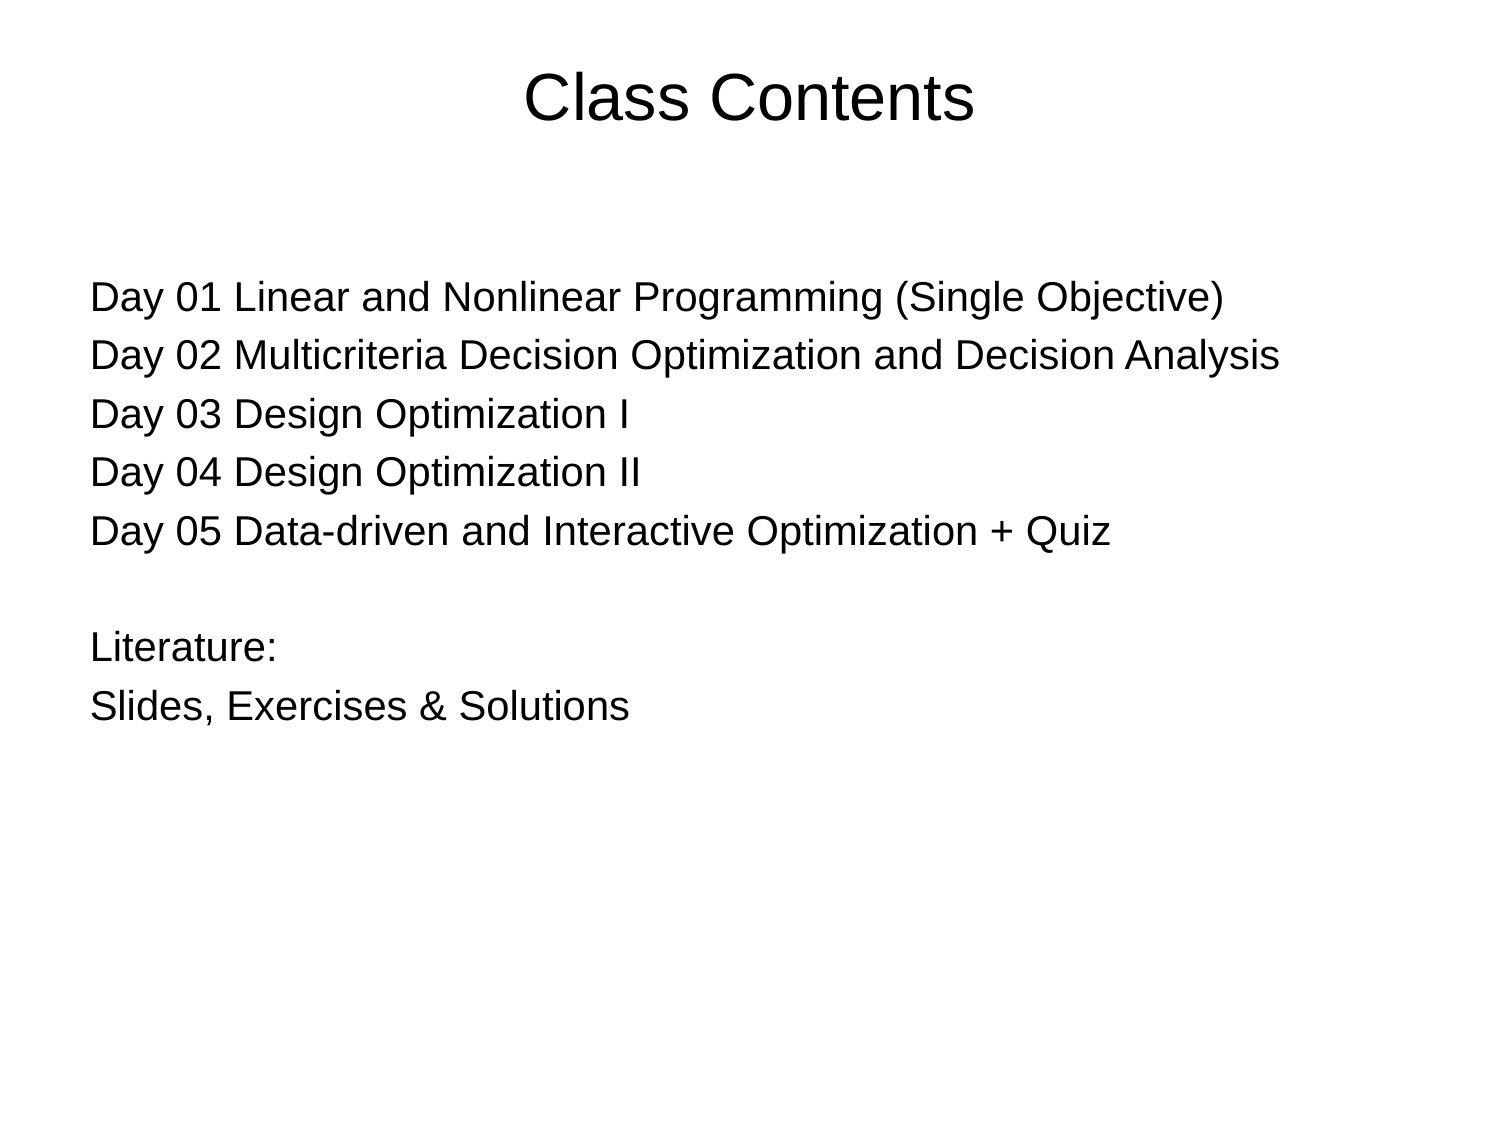

# Class Contents
Day 01 Linear and Nonlinear Programming (Single Objective)
Day 02 Multicriteria Decision Optimization and Decision Analysis
Day 03 Design Optimization I
Day 04 Design Optimization II
Day 05 Data-driven and Interactive Optimization + Quiz

Literature:
Slides, Exercises & Solutions